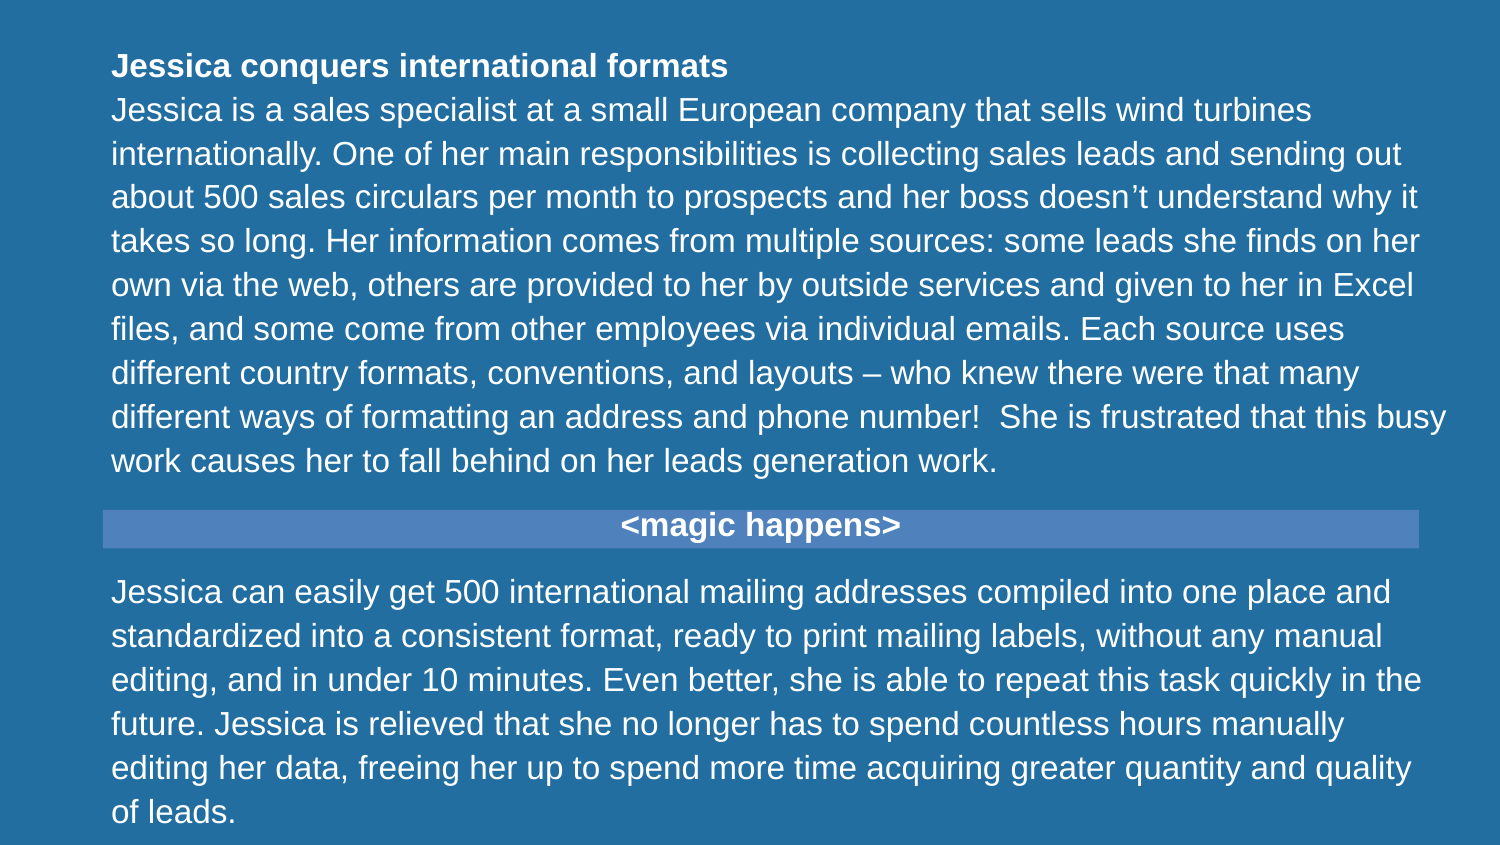

Jessica conquers international formats
Jessica is a sales specialist at a small European company that sells wind turbines internationally. One of her main responsibilities is collecting sales leads and sending out about 500 sales circulars per month to prospects and her boss doesn’t understand why it takes so long. Her information comes from multiple sources: some leads she finds on her own via the web, others are provided to her by outside services and given to her in Excel files, and some come from other employees via individual emails. Each source uses different country formats, conventions, and layouts – who knew there were that many different ways of formatting an address and phone number!  She is frustrated that this busy work causes her to fall behind on her leads generation work.
Jessica can easily get 500 international mailing addresses compiled into one place and standardized into a consistent format, ready to print mailing labels, without any manual editing, and in under 10 minutes. Even better, she is able to repeat this task quickly in the future. Jessica is relieved that she no longer has to spend countless hours manually editing her data, freeing her up to spend more time acquiring greater quantity and quality of leads.
<magic happens>